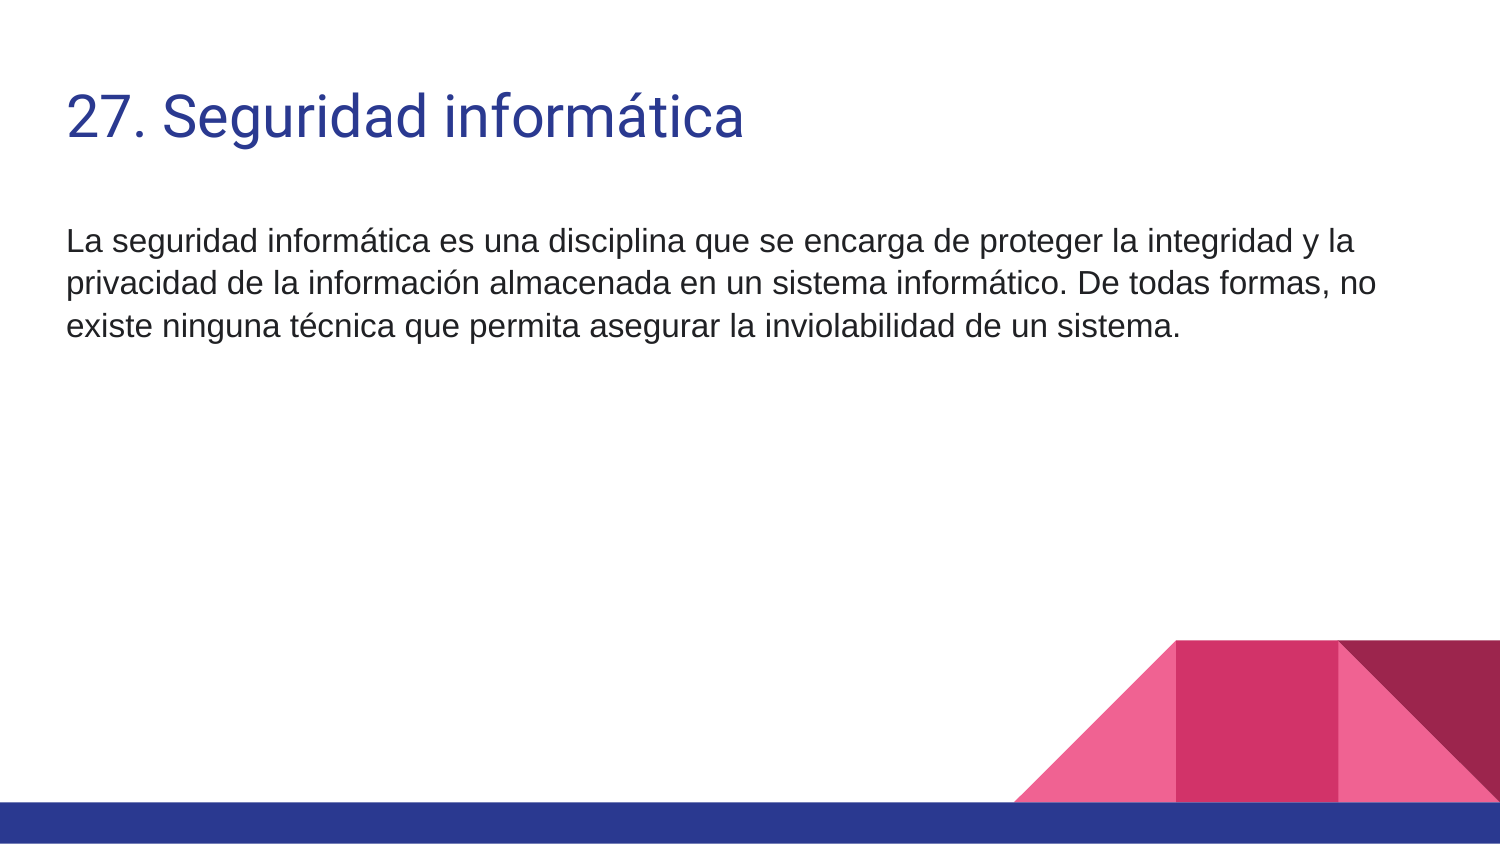

# 27. Seguridad informática
La seguridad informática es una disciplina que se encarga de proteger la integridad y la privacidad de la información almacenada en un sistema informático. De todas formas, no existe ninguna técnica que permita asegurar la inviolabilidad de un sistema.